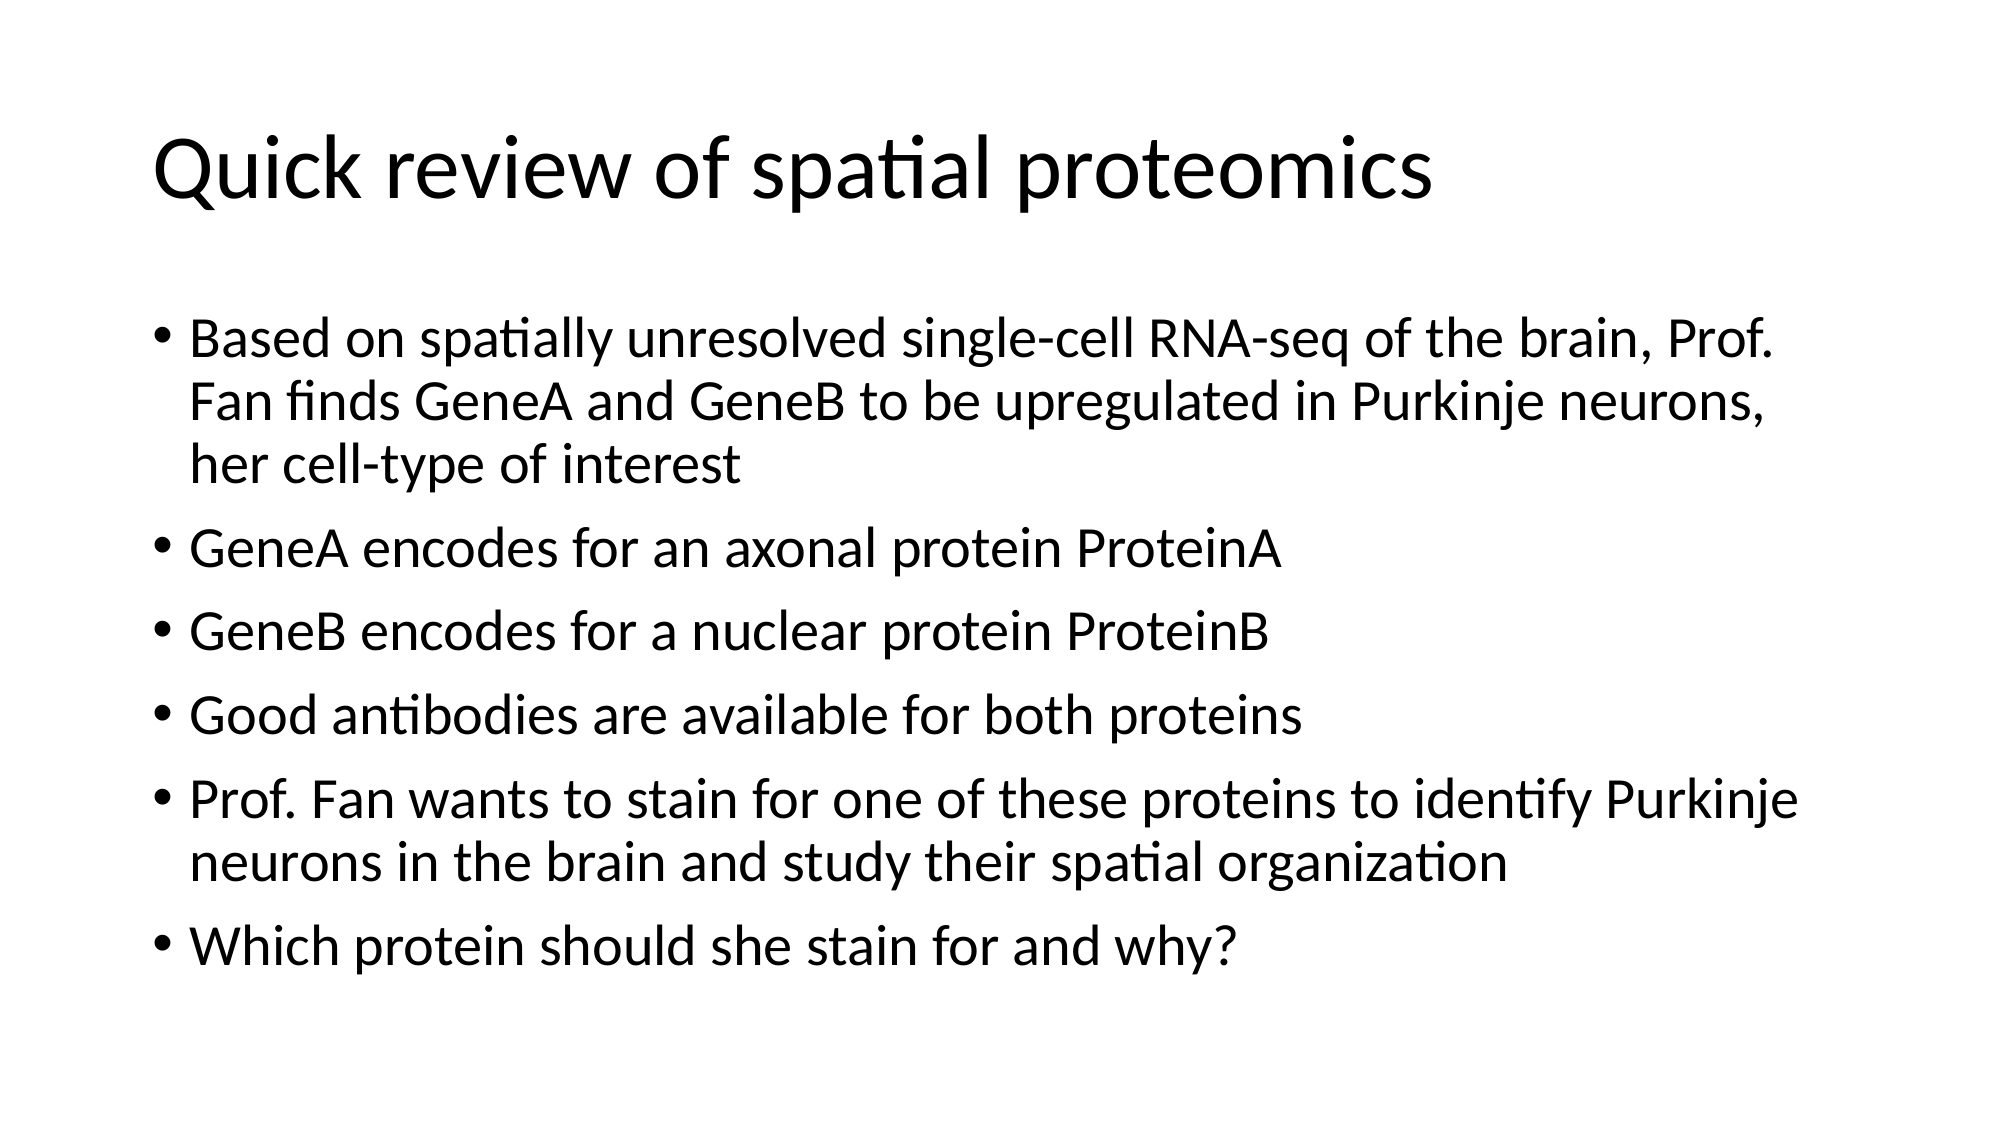

# Quick review of spatial proteomics
Based on spatially unresolved single-cell RNA-seq of the brain, Prof. Fan finds GeneA and GeneB to be upregulated in Purkinje neurons, her cell-type of interest
GeneA encodes for an axonal protein ProteinA
GeneB encodes for a nuclear protein ProteinB
Good antibodies are available for both proteins
Prof. Fan wants to stain for one of these proteins to identify Purkinje neurons in the brain and study their spatial organization
Which protein should she stain for and why?